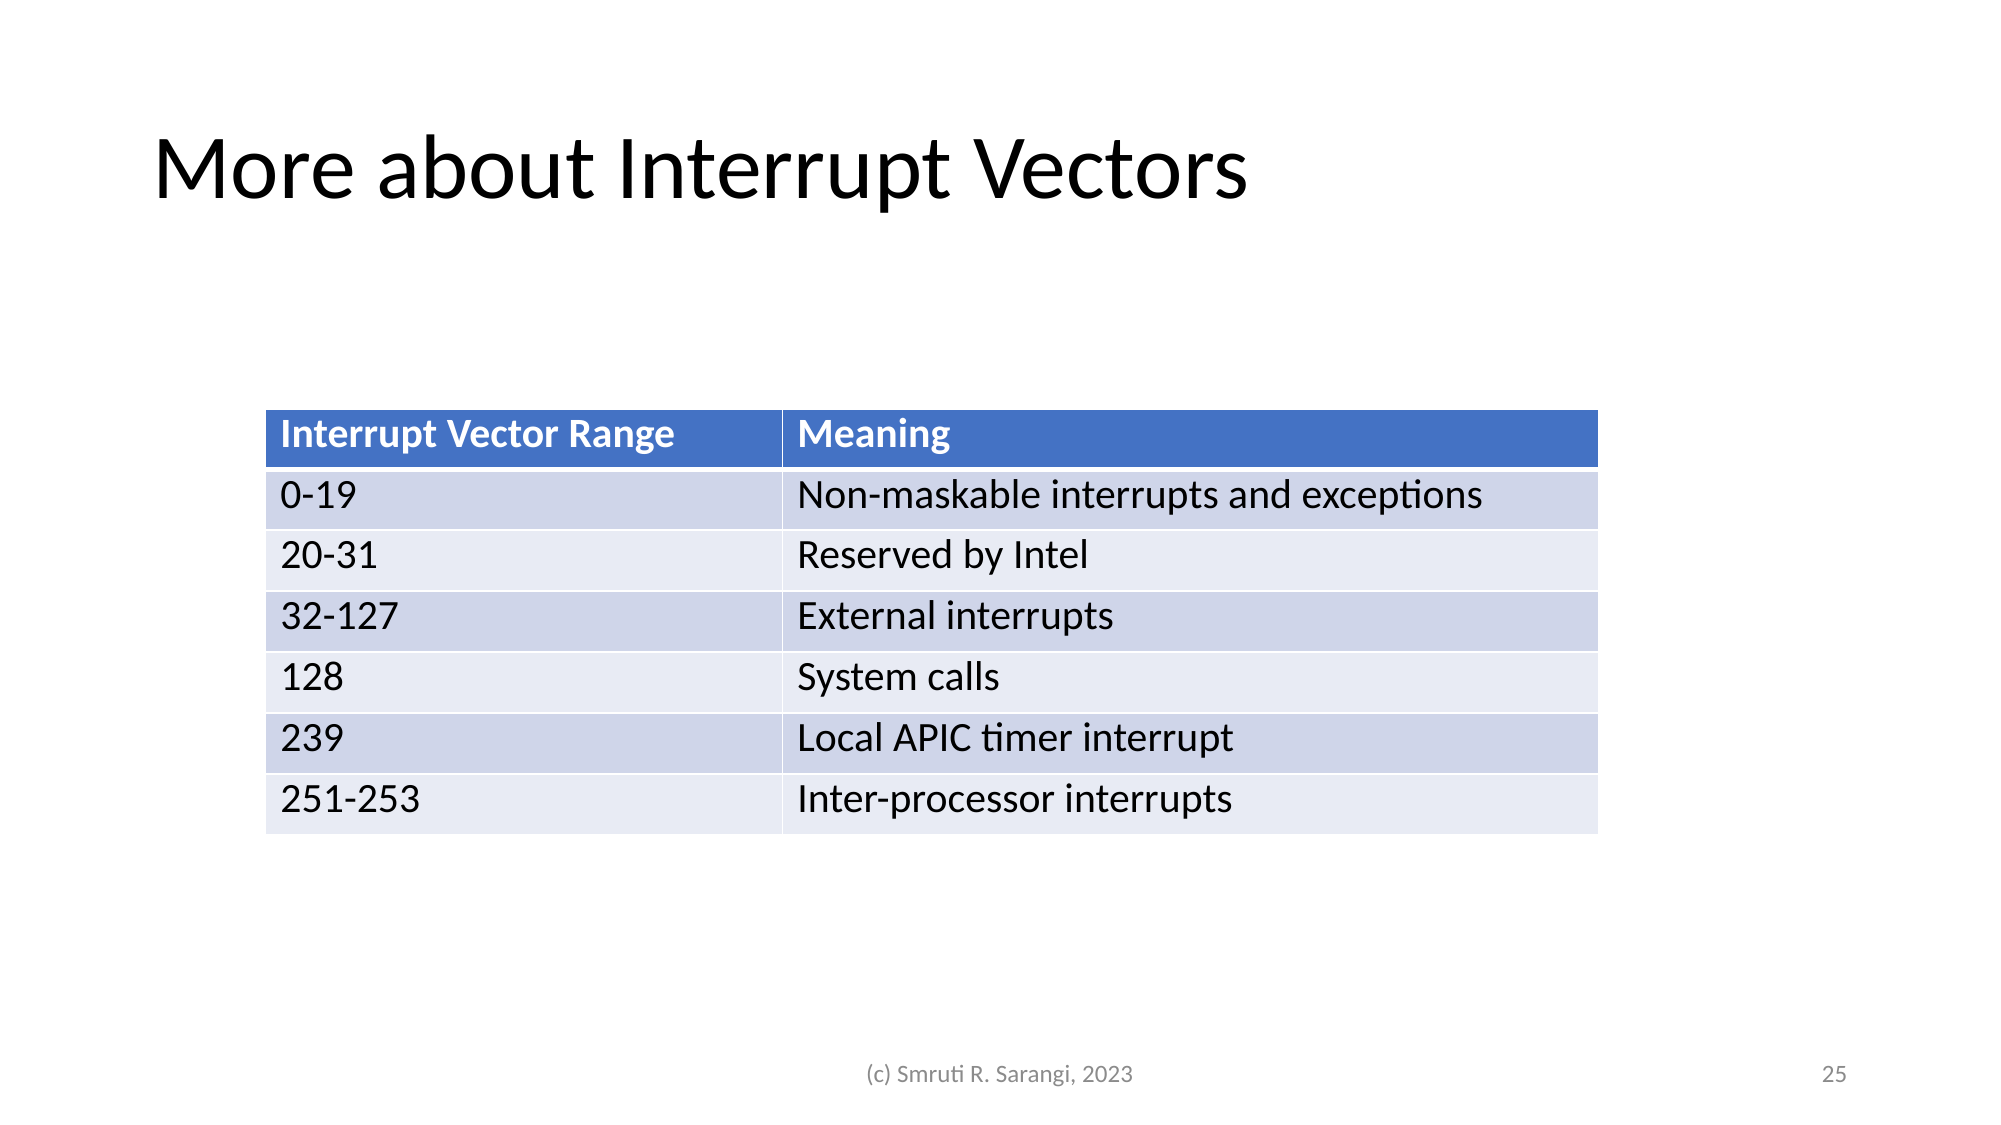

# More about Interrupt Vectors
| Interrupt Vector Range | Meaning |
| --- | --- |
| 0-19 | Non-maskable interrupts and exceptions |
| 20-31 | Reserved by Intel |
| 32-127 | External interrupts |
| 128 | System calls |
| 239 | Local APIC timer interrupt |
| 251-253 | Inter-processor interrupts |
(c) Smruti R. Sarangi, 2023
25